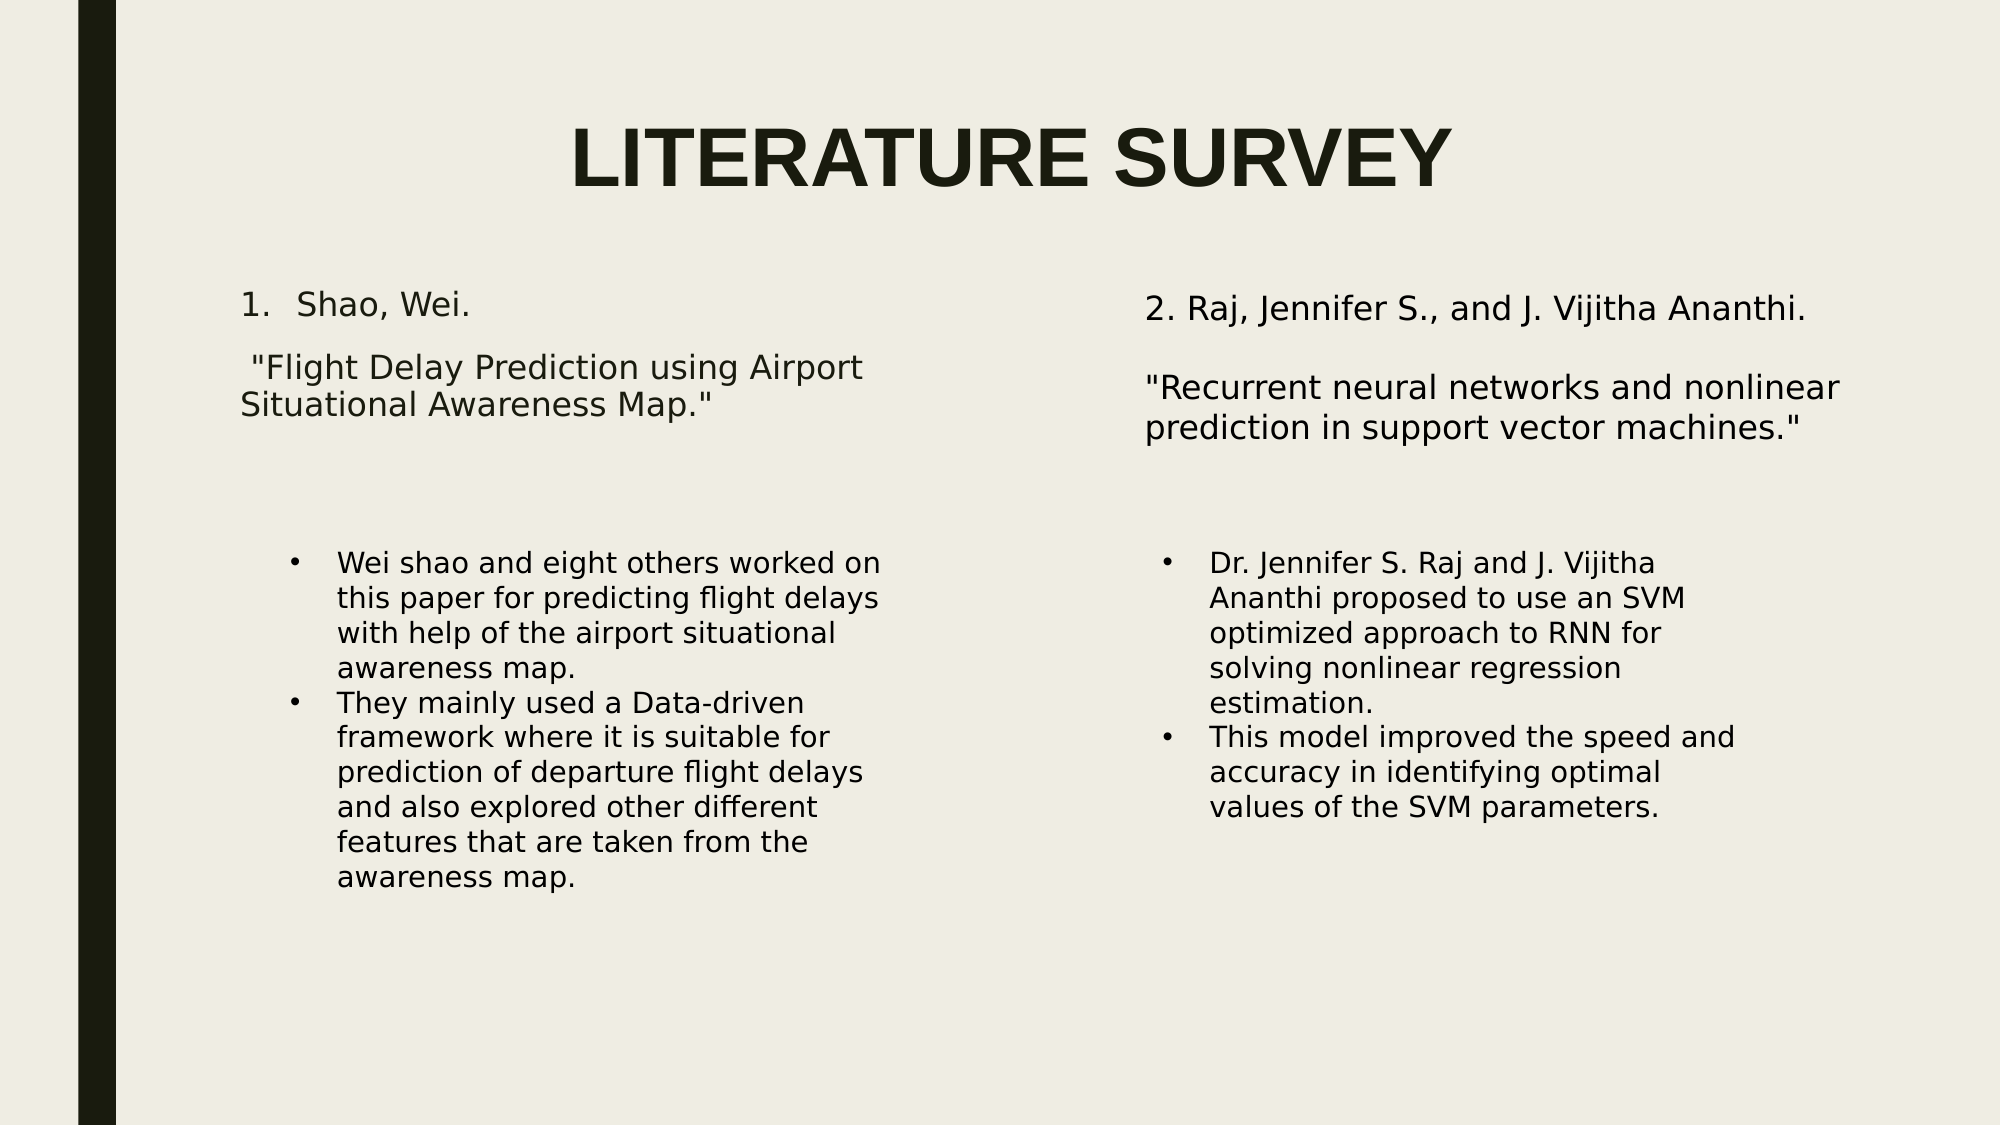

# LITERATURE SURVEY
Shao, Wei.
 "Flight Delay Prediction using Airport Situational Awareness Map."
2. Raj, Jennifer S., and J. Vijitha Ananthi.

"Recurrent neural networks and nonlinear prediction in support vector machines."
Wei shao and eight others worked on this paper for predicting flight delays with help of the airport situational awareness map.
They mainly used a Data-driven framework where it is suitable for prediction of departure flight delays and also explored other different features that are taken from the awareness map.
Dr. Jennifer S. Raj and J. Vijitha Ananthi proposed to use an SVM optimized approach to RNN for solving nonlinear regression estimation.
This model improved the speed and accuracy in identifying optimal values of the SVM parameters.